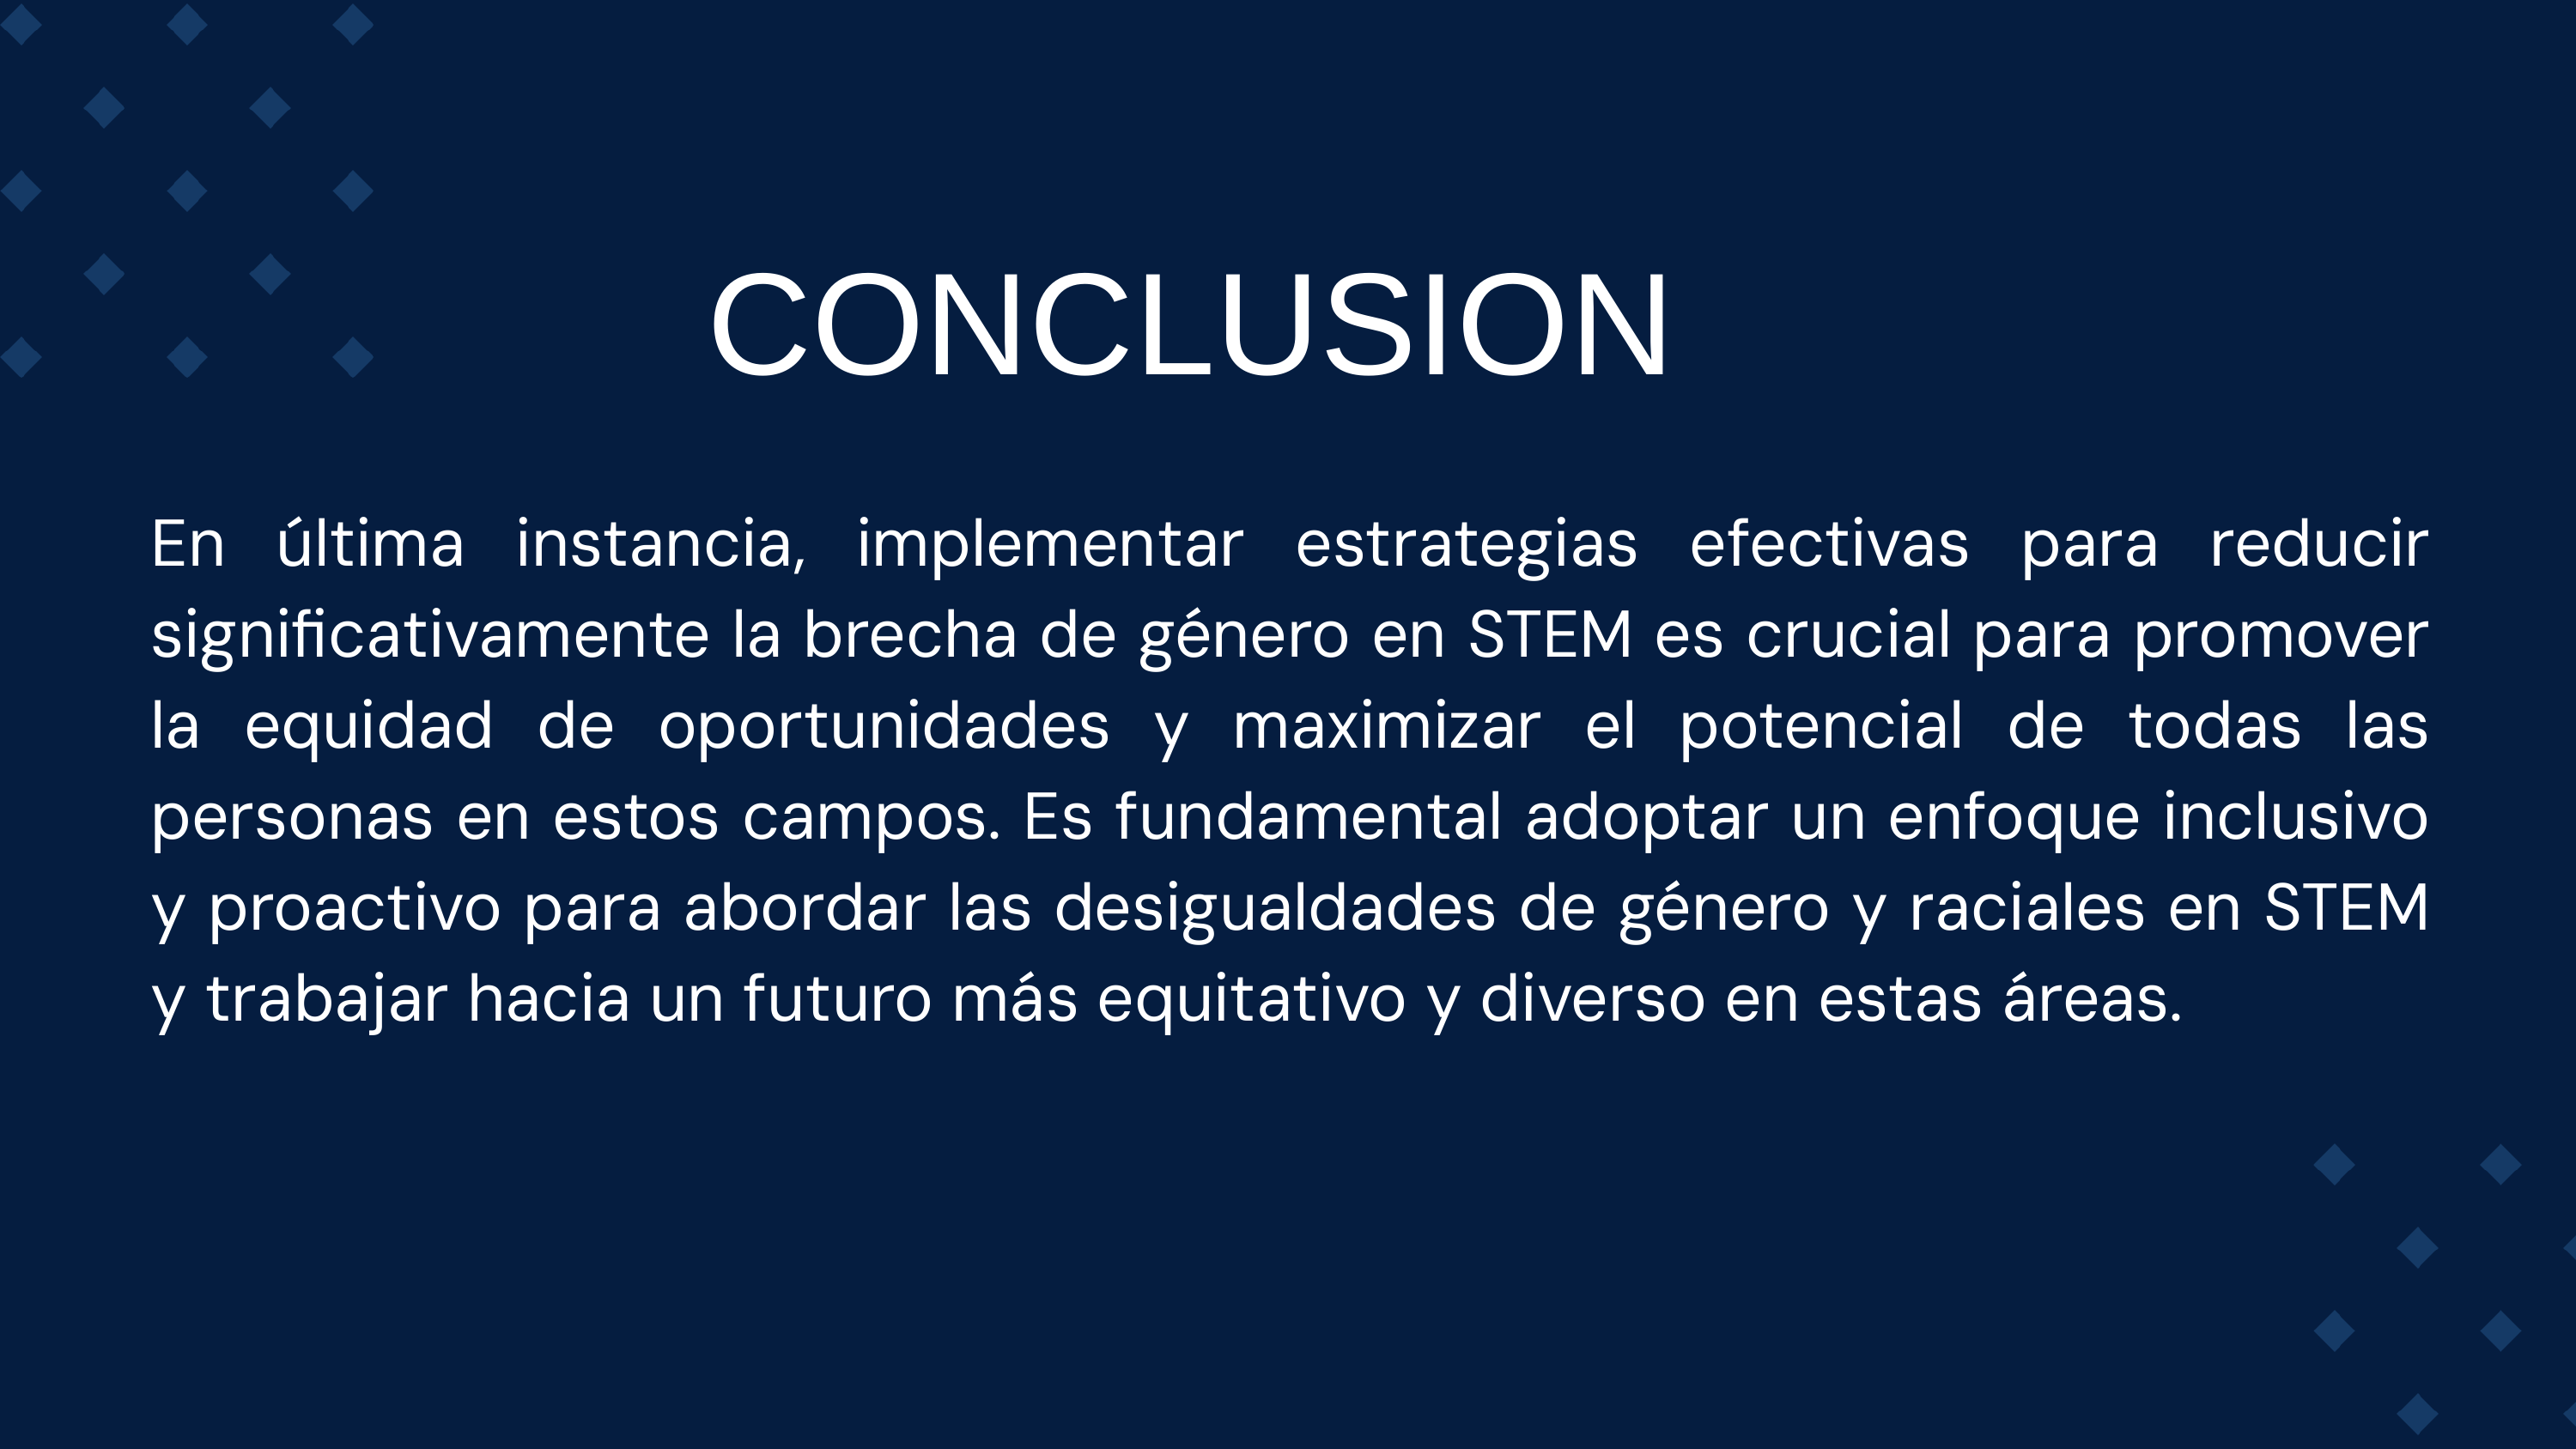

CONCLUSION
En última instancia, implementar estrategias efectivas para reducir significativamente la brecha de género en STEM es crucial para promover la equidad de oportunidades y maximizar el potencial de todas las personas en estos campos. Es fundamental adoptar un enfoque inclusivo y proactivo para abordar las desigualdades de género y raciales en STEM y trabajar hacia un futuro más equitativo y diverso en estas áreas.